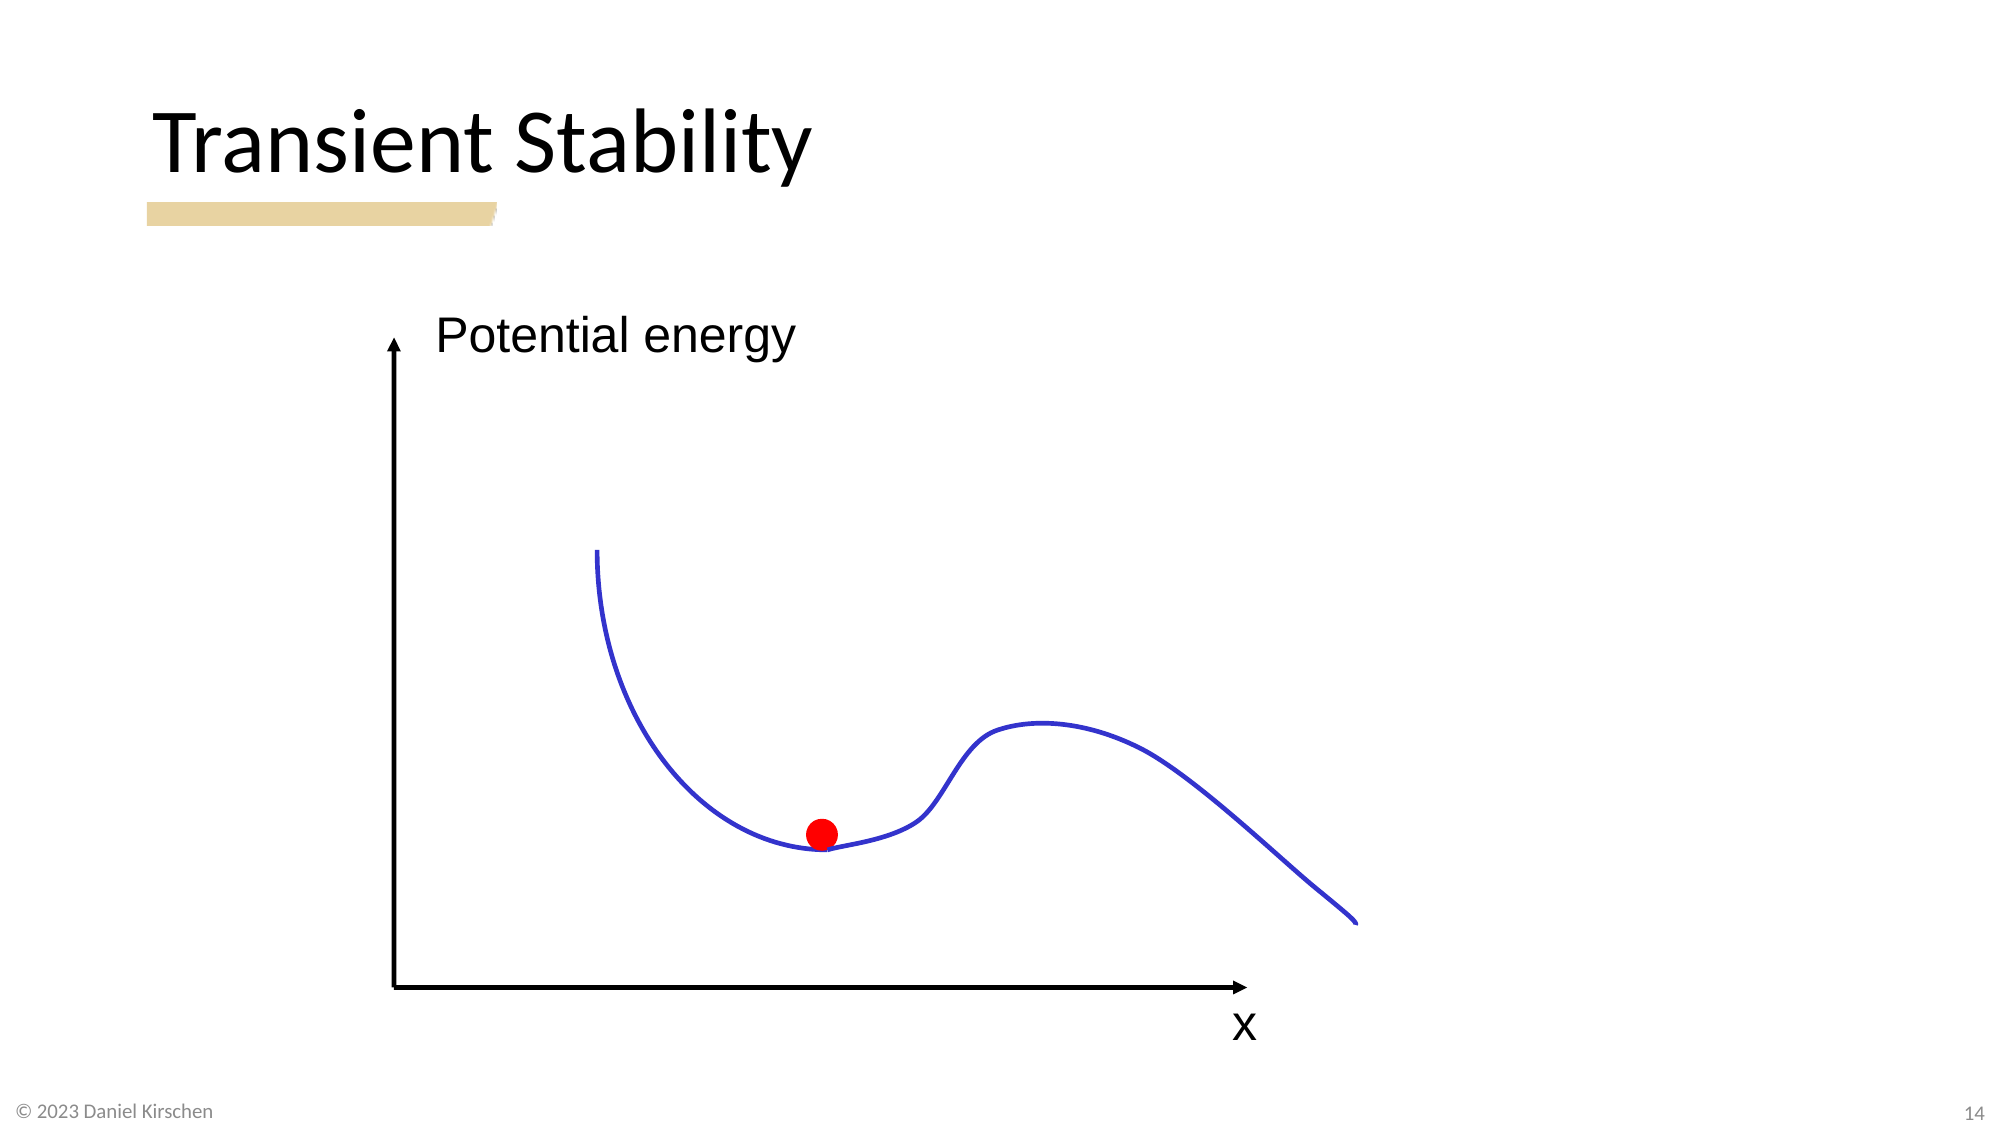

# Transient Stability
Potential energy

x
14
© 2023 Daniel Kirschen